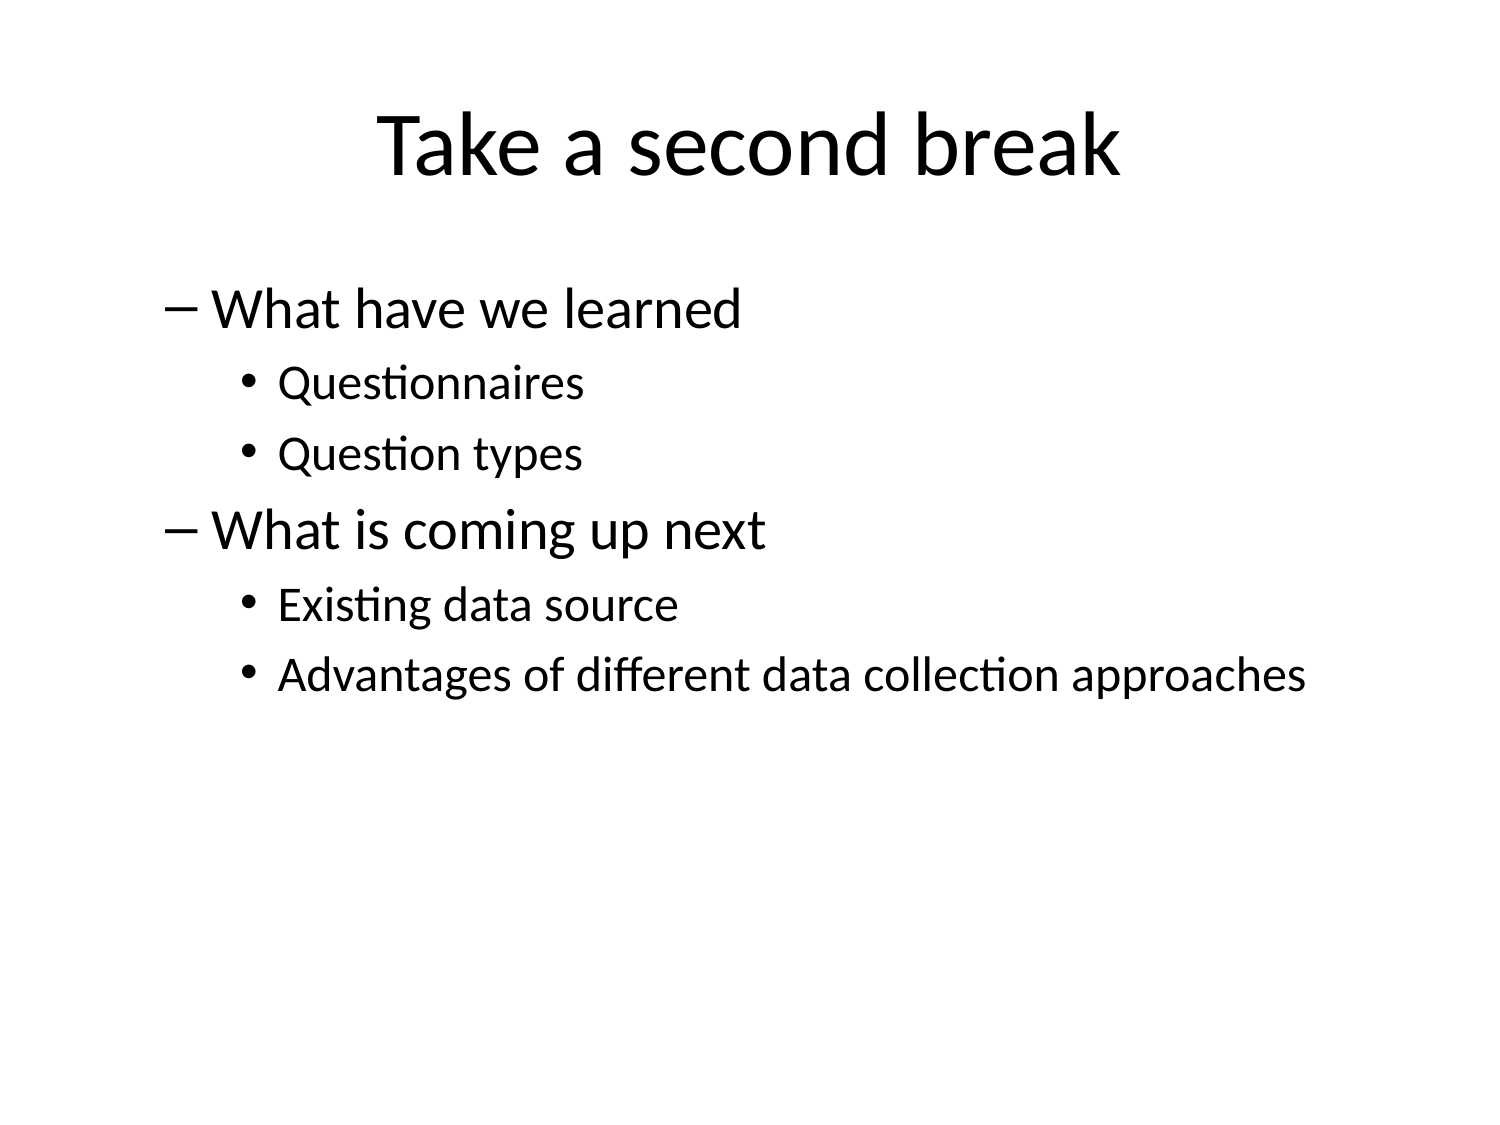

# Take a second break
What have we learned
Questionnaires
Question types
What is coming up next
Existing data source
Advantages of different data collection approaches